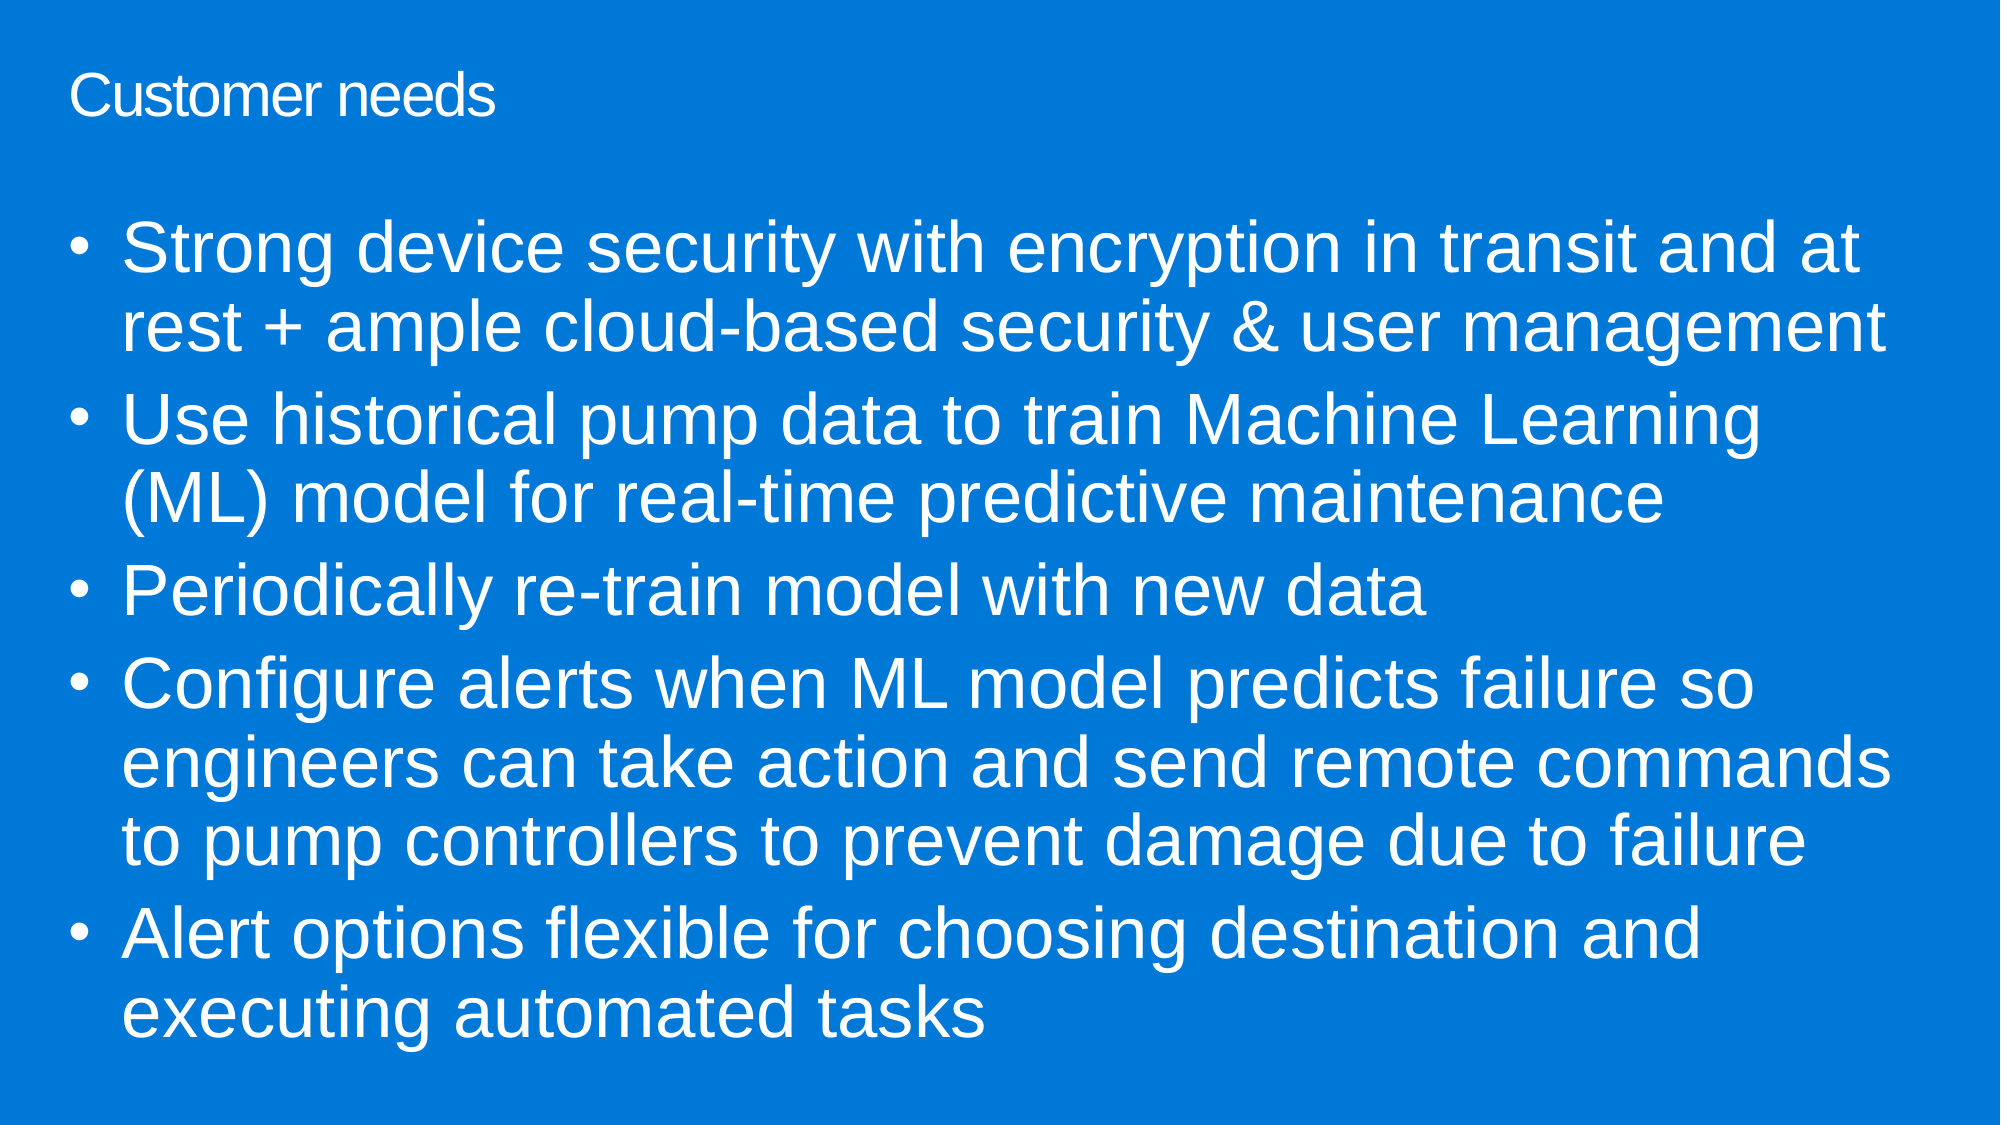

# Customer needs
Strong device security with encryption in transit and at rest + ample cloud-based security & user management
Use historical pump data to train Machine Learning (ML) model for real-time predictive maintenance
Periodically re-train model with new data
Configure alerts when ML model predicts failure so engineers can take action and send remote commands to pump controllers to prevent damage due to failure
Alert options flexible for choosing destination and executing automated tasks